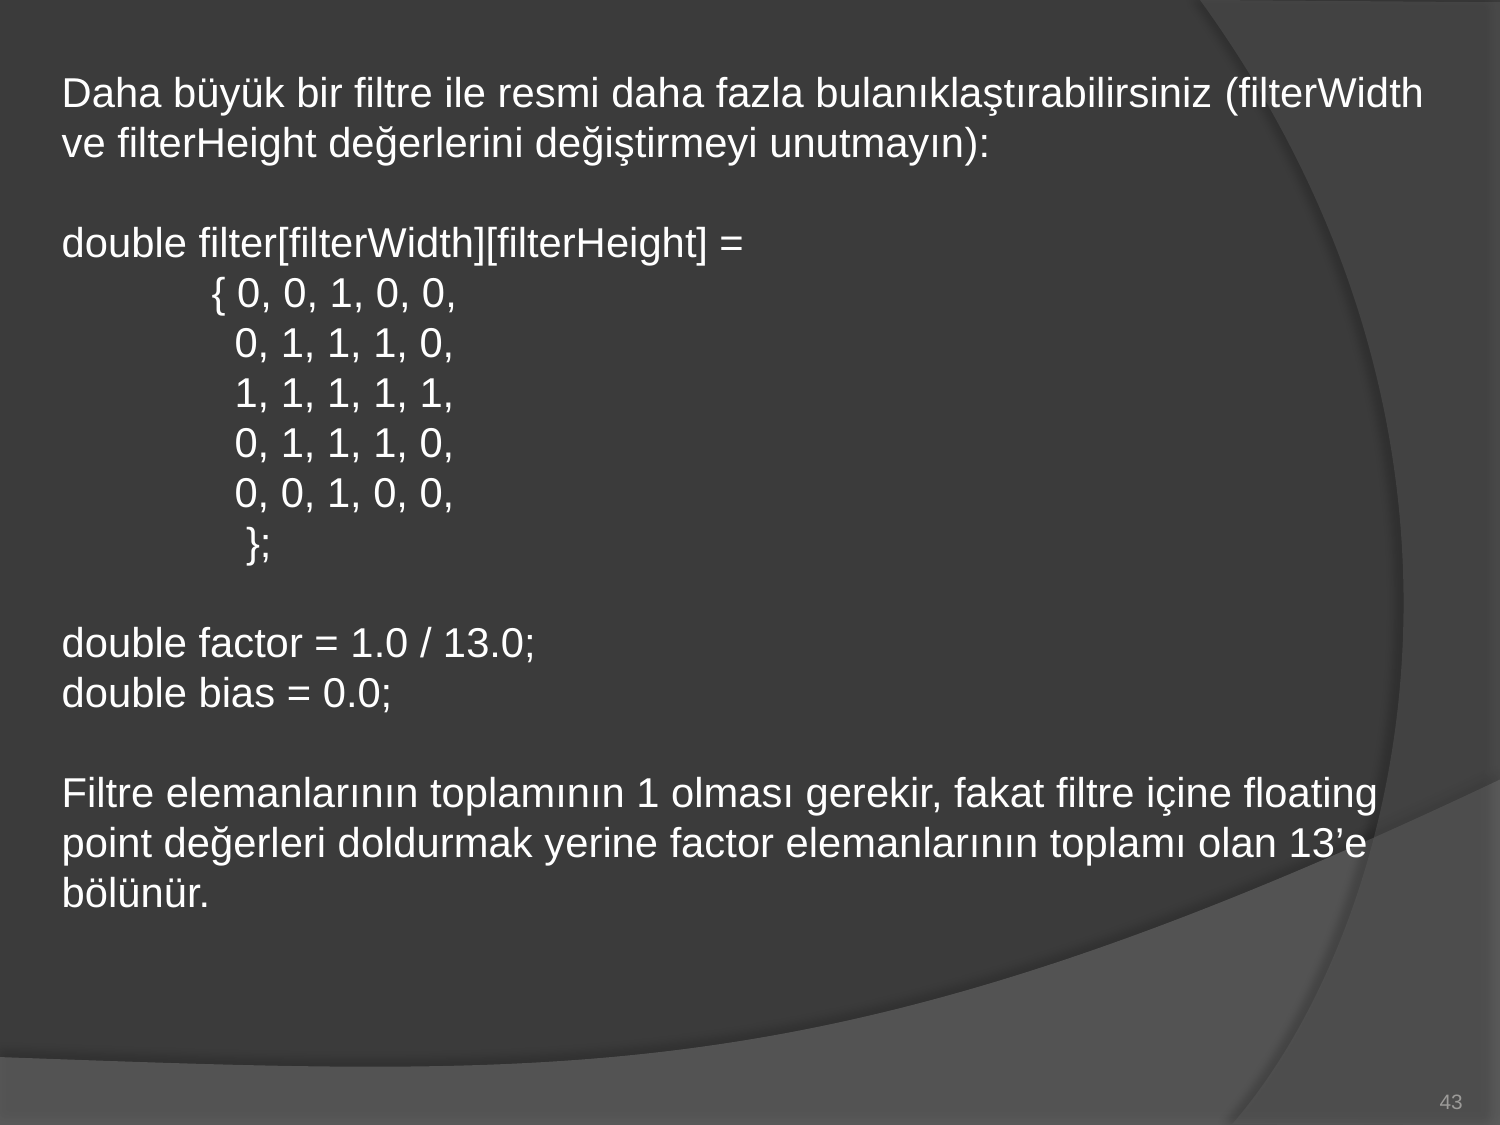

Daha büyük bir filtre ile resmi daha fazla bulanıklaştırabilirsiniz (filterWidth ve filterHeight değerlerini değiştirmeyi unutmayın):
double filter[filterWidth][filterHeight] =
	{ 0, 0, 1, 0, 0,
	  0, 1, 1, 1, 0,
	  1, 1, 1, 1, 1,
	  0, 1, 1, 1, 0,
	  0, 0, 1, 0, 0,
	   };

double factor = 1.0 / 13.0;
double bias = 0.0;

Filtre elemanlarının toplamının 1 olması gerekir, fakat filtre içine floating point değerleri doldurmak yerine factor elemanlarının toplamı olan 13’e bölünür.
43